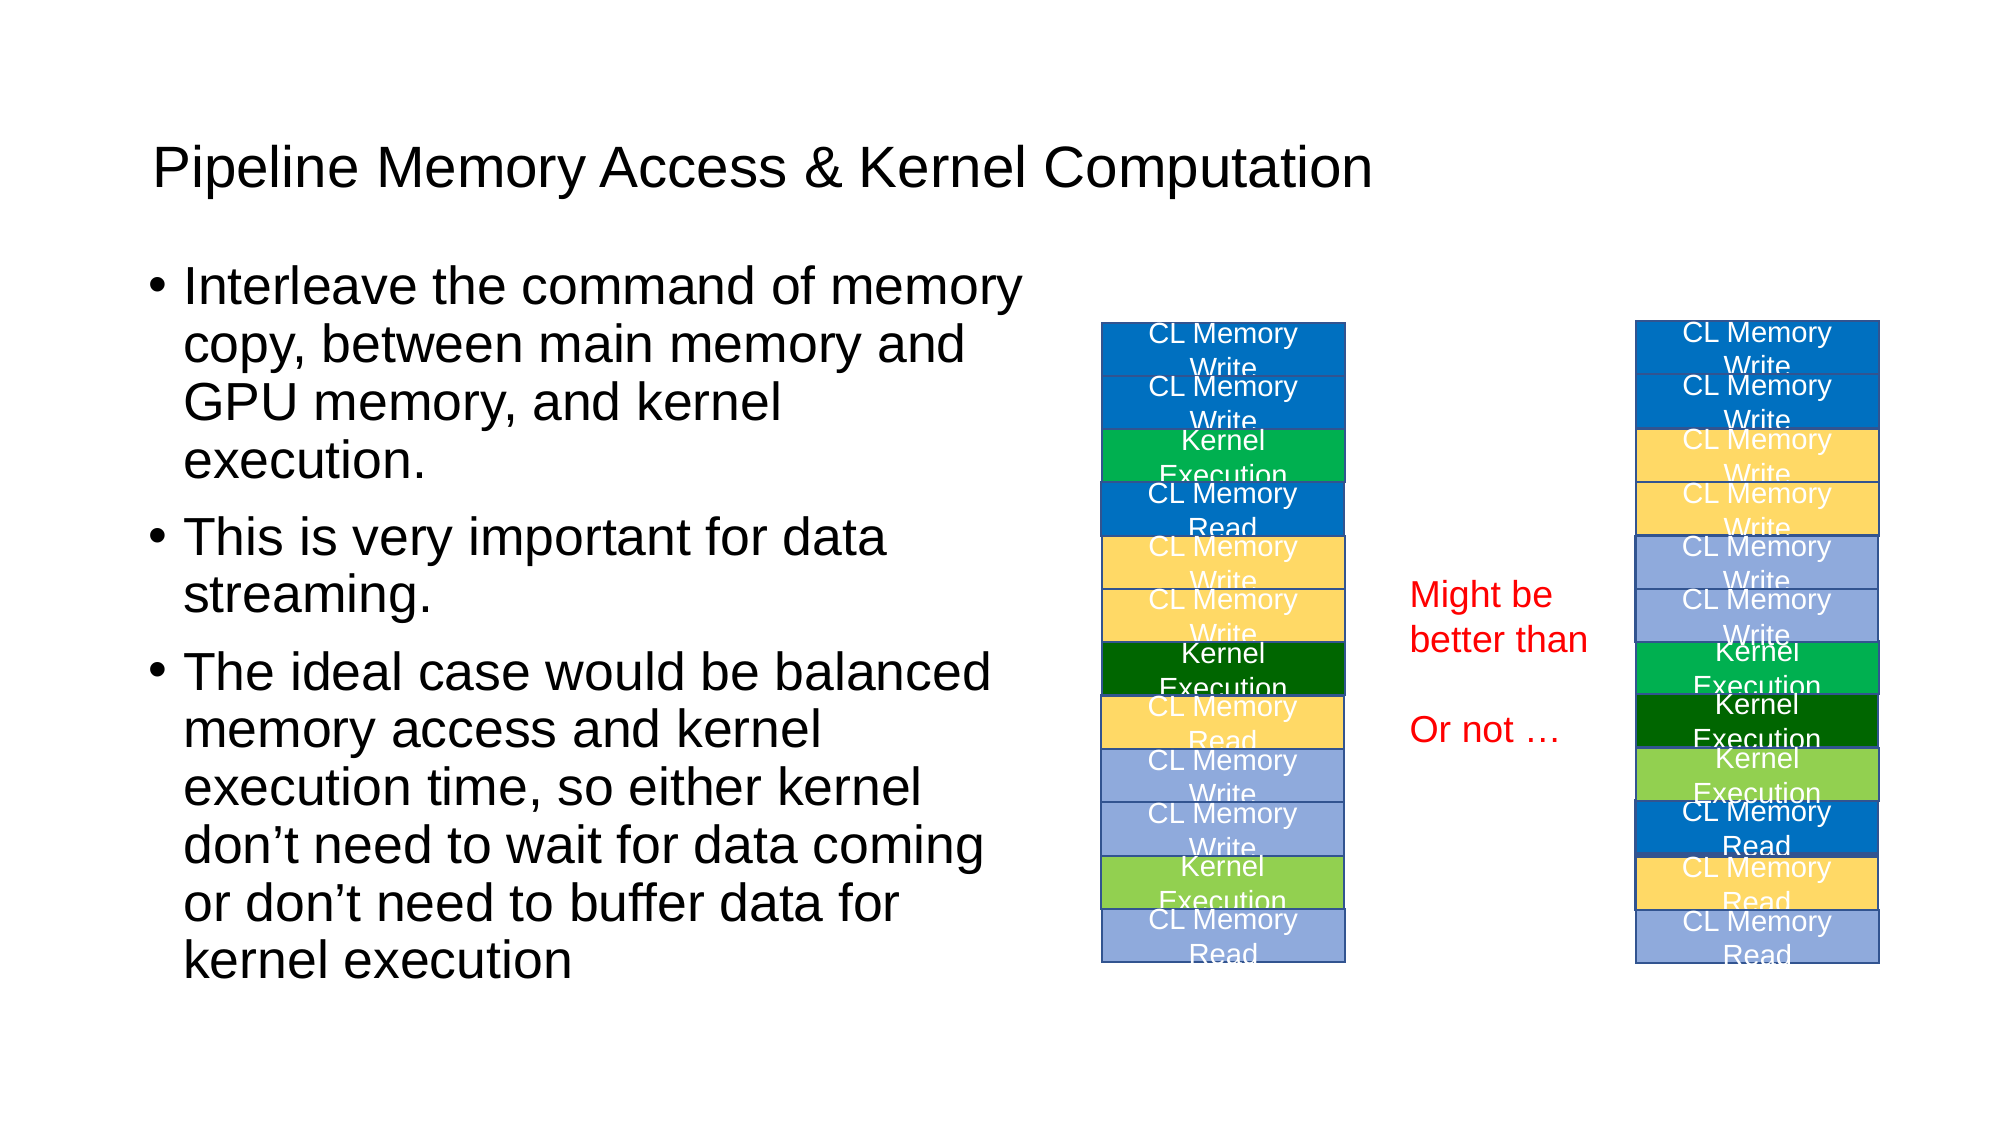

# Pipeline Memory Access & Kernel Computation
Interleave the command of memory copy, between main memory and GPU memory, and kernel execution.
This is very important for data streaming.
The ideal case would be balanced memory access and kernel execution time, so either kernel don’t need to wait for data coming or don’t need to buffer data for kernel execution
Kernel Execution
Kernel Execution
CL Memory Read
CL Memory Write
CL Memory Write
CL Memory Write
CL Memory Write
Kernel Execution
CL Memory Write
CL Memory Write
CL Memory Read
CL Memory Read
CL Memory Read
CL Memory Write
CL Memory Write
CL Memory Write
Kernel Execution
CL Memory Write
Kernel Execution
CL Memory Write
CL Memory Write
Kernel Execution
CL Memory Read
CL Memory Read
Might be better than

Or not …